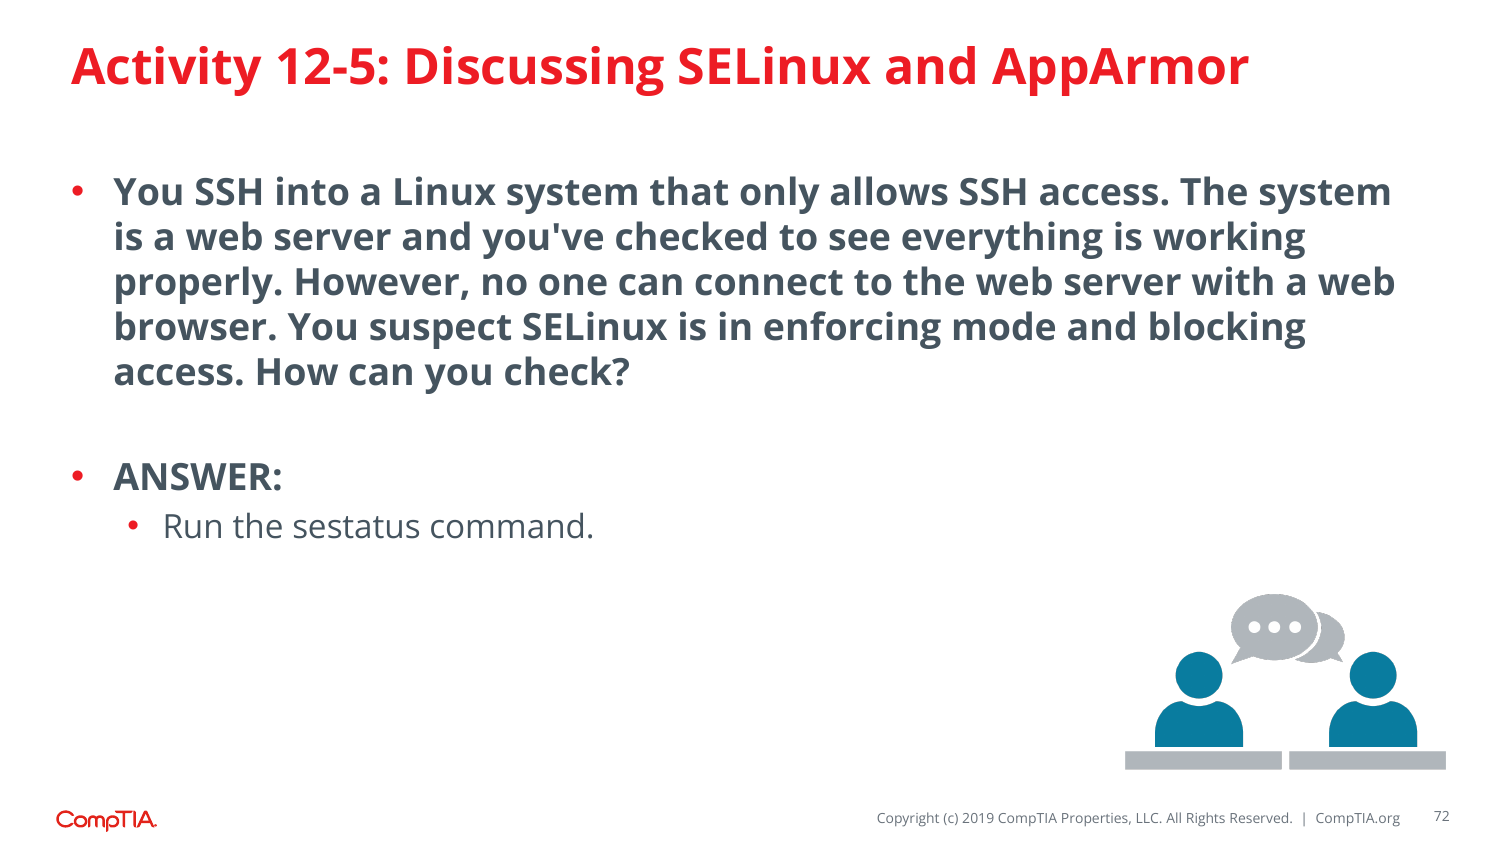

# Activity 12-5: Discussing SELinux and AppArmor
You SSH into a Linux system that only allows SSH access. The system is a web server and you've checked to see everything is working properly. However, no one can connect to the web server with a web browser. You suspect SELinux is in enforcing mode and blocking access. How can you check?

ANSWER:
Run the sestatus command.

72